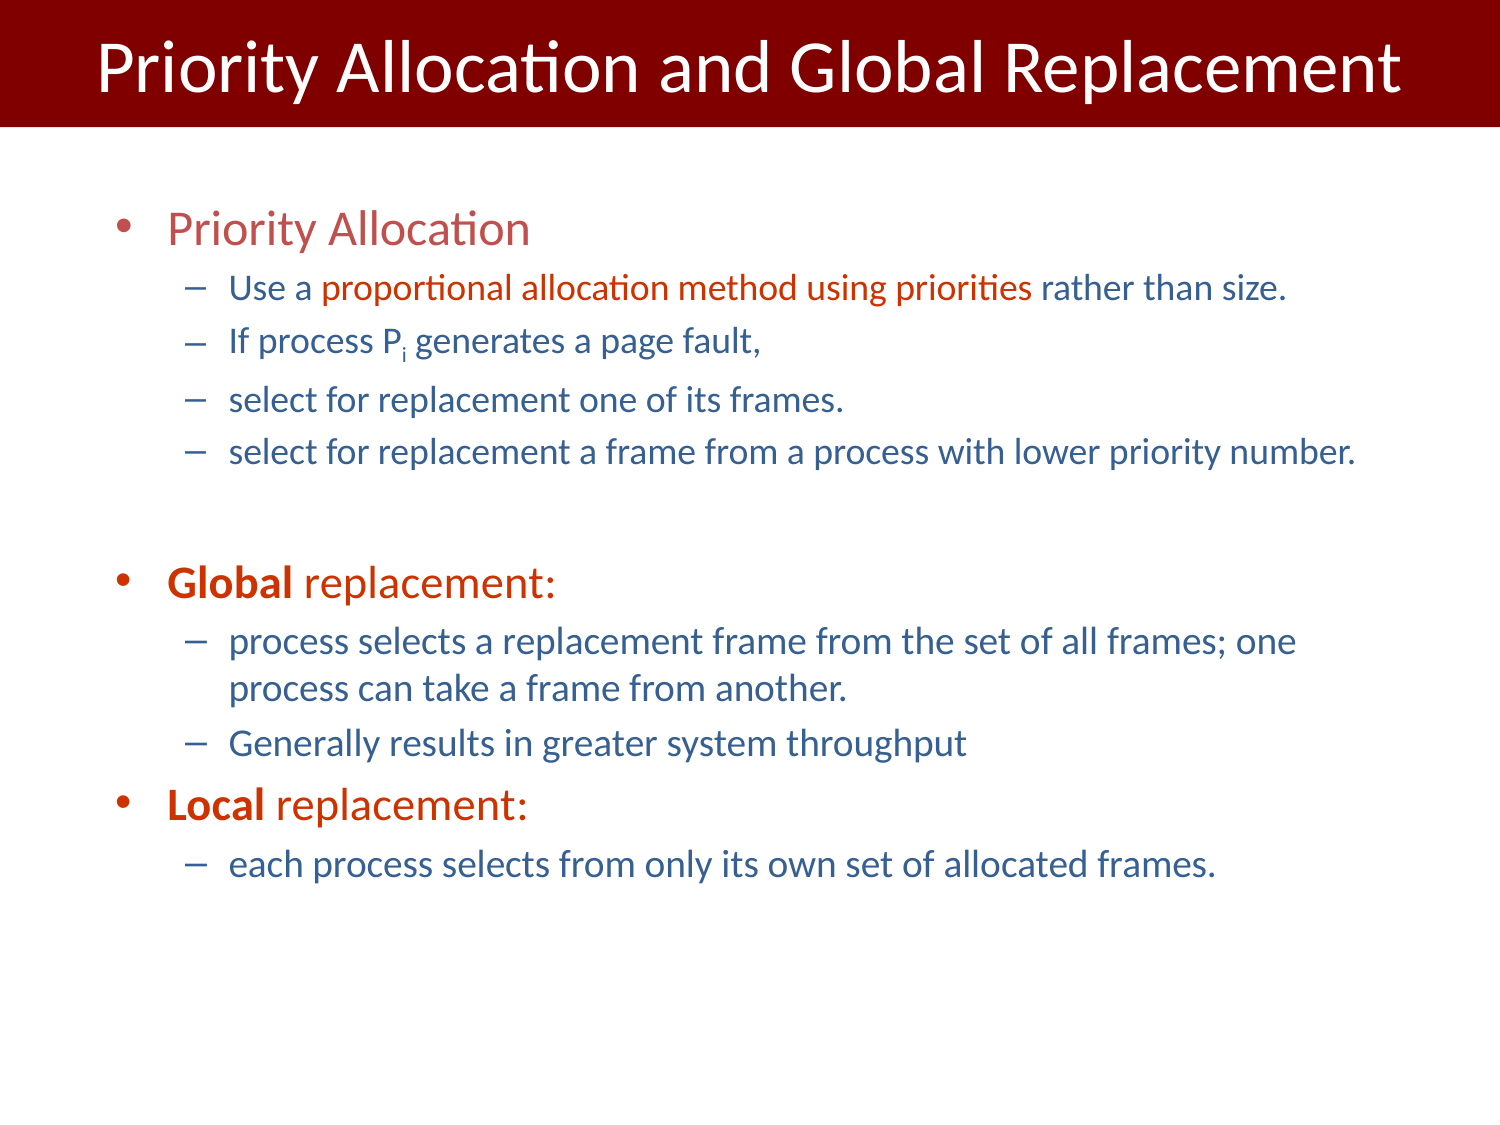

# Priority Allocation and Global Replacement
Priority Allocation
Use a proportional allocation method using priorities rather than size.
If process Pi generates a page fault,
select for replacement one of its frames.
select for replacement a frame from a process with lower priority number.

Global replacement:
process selects a replacement frame from the set of all frames; one process can take a frame from another.
Generally results in greater system throughput
Local replacement:
each process selects from only its own set of allocated frames.